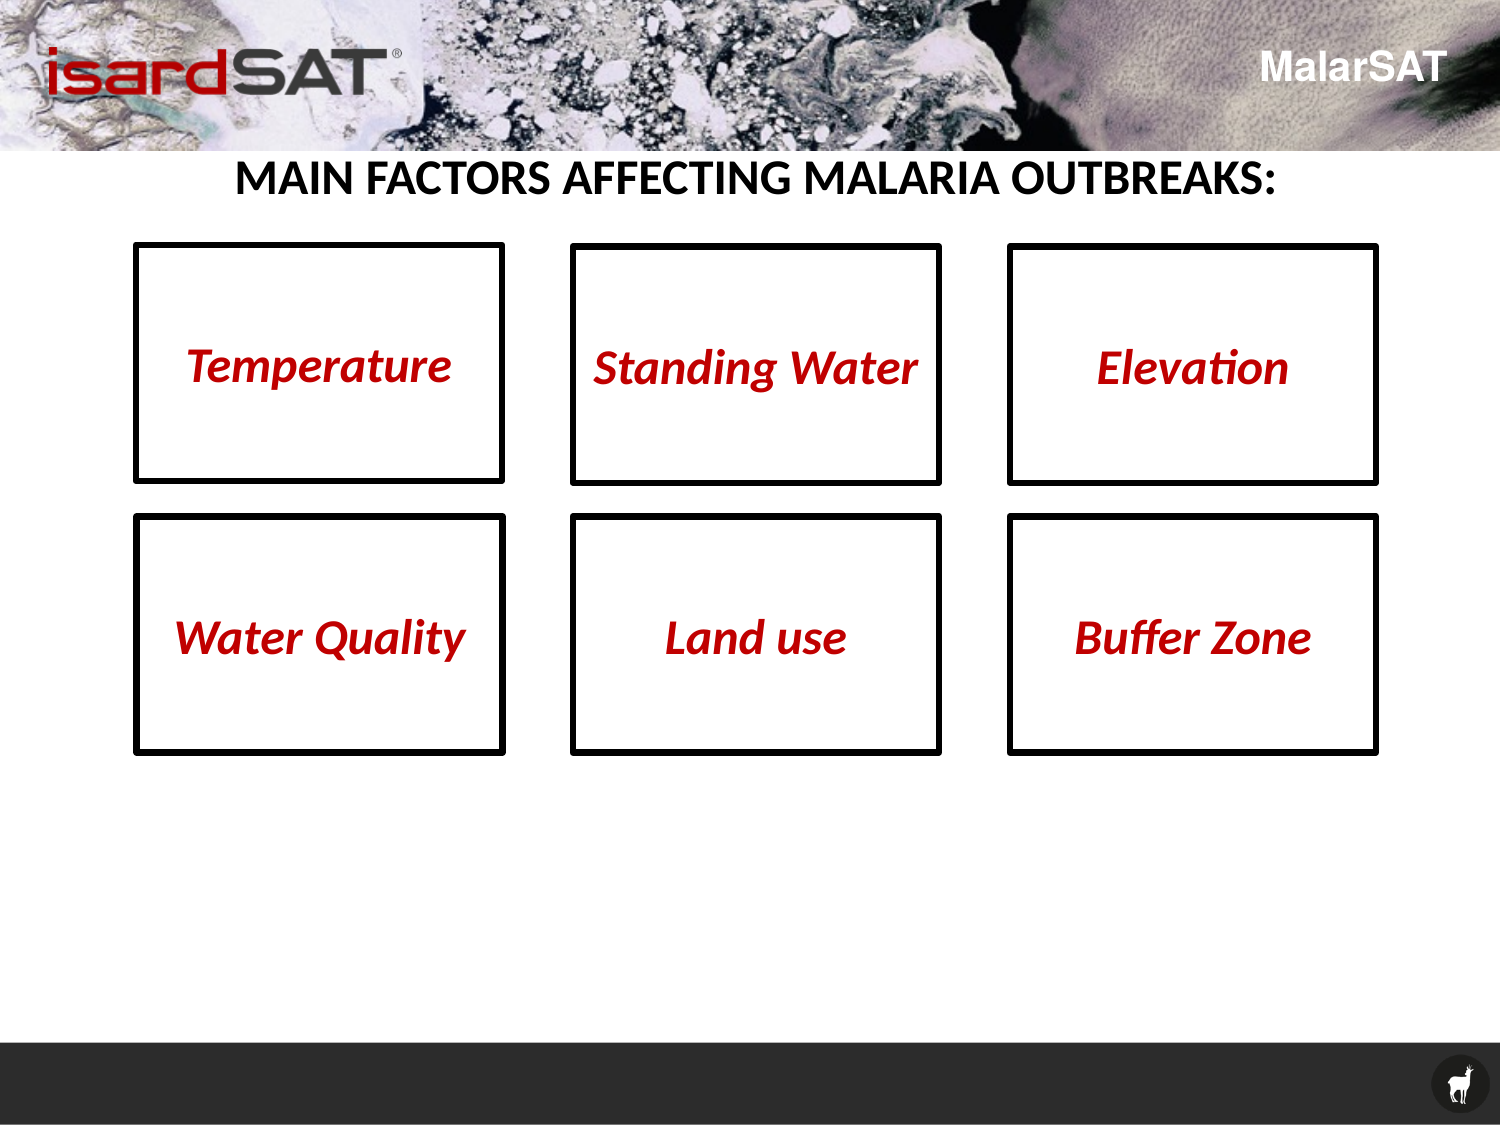

MalarSAT
Main factors affecting Malaria outbreaks:
Temperature
Standing Water
Elevation
Water Quality
Land use
Buffer Zone